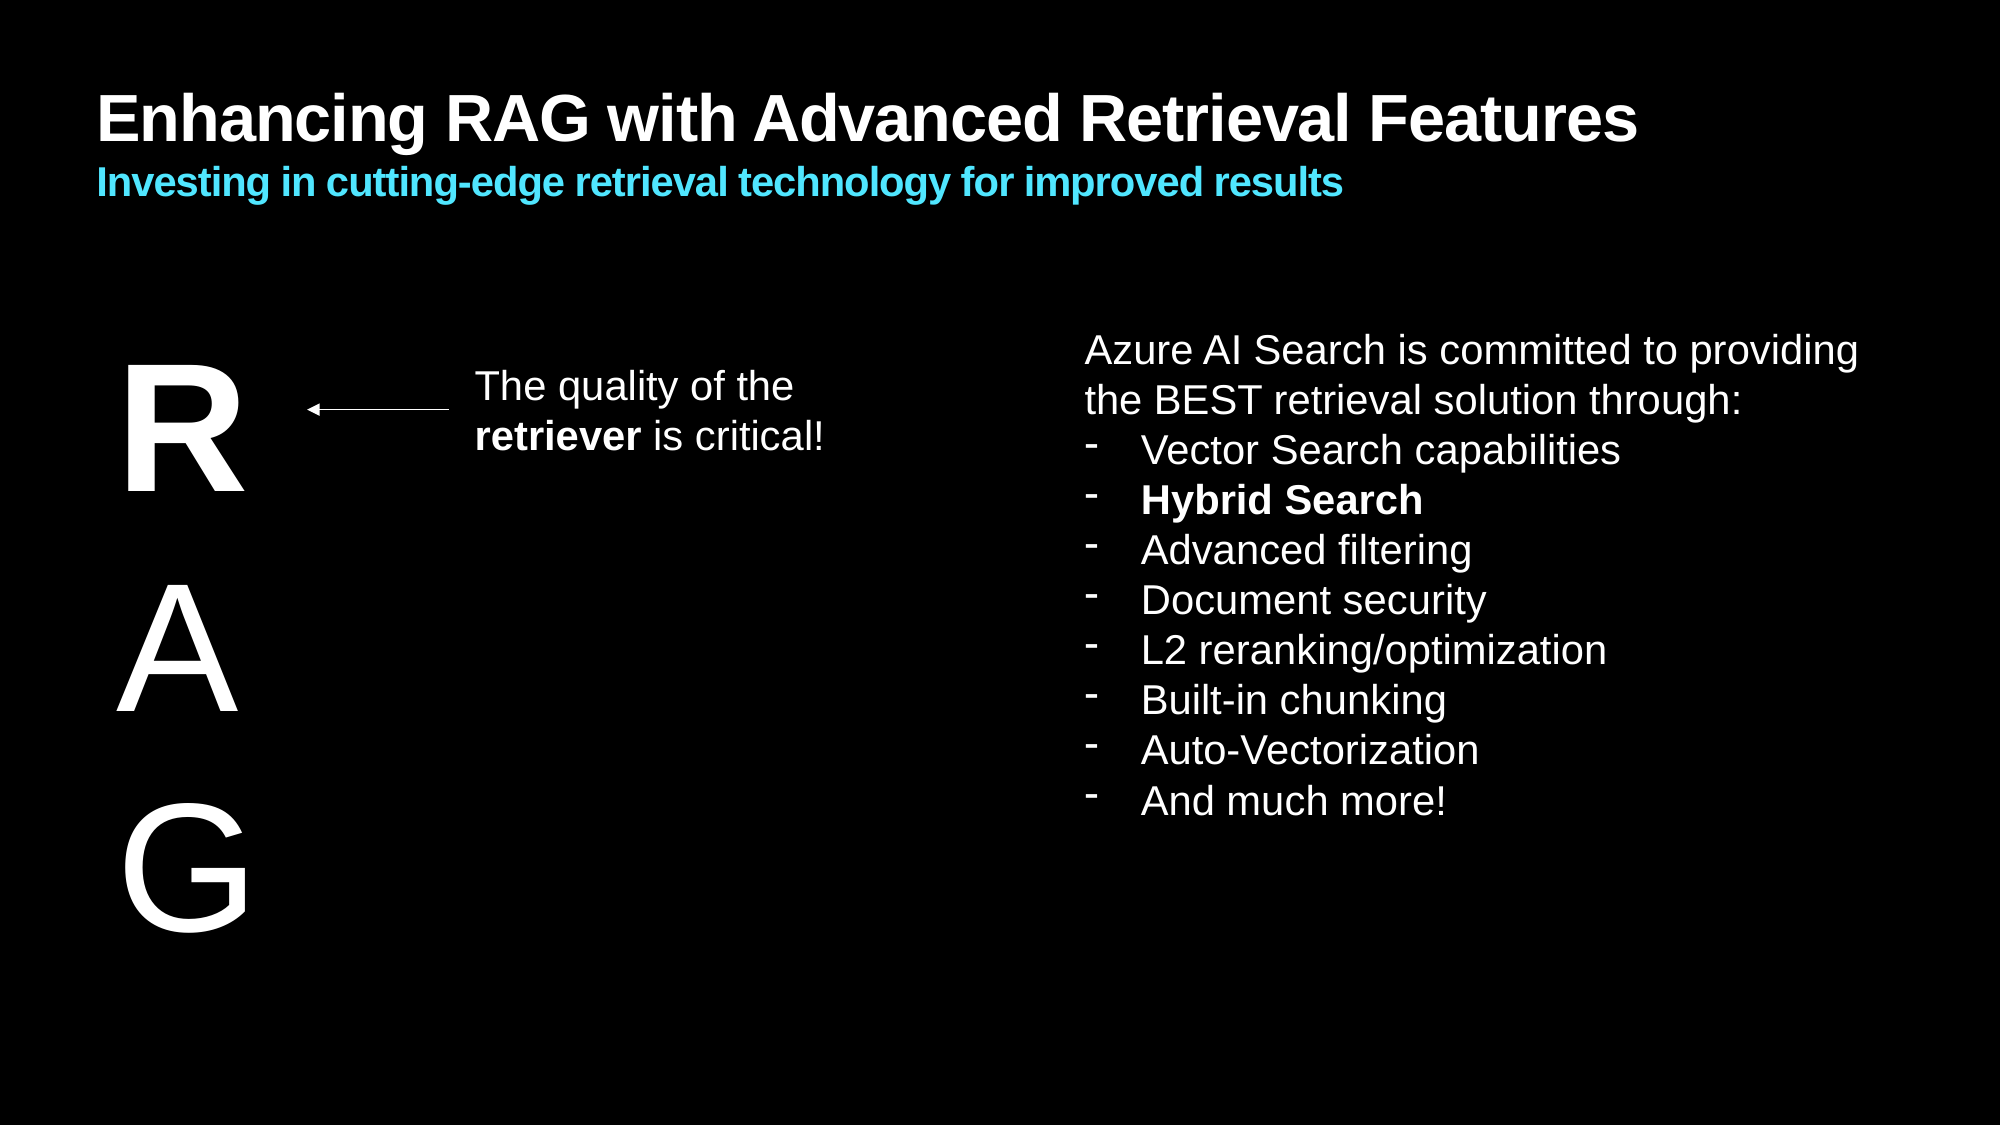

# Enhancing RAG with Advanced Retrieval Features Investing in cutting-edge retrieval technology for improved results
RAG
Azure AI Search is committed to providing the BEST retrieval solution through:
Vector Search capabilities
Hybrid Search
Advanced filtering
Document security
L2 reranking/optimization
Built-in chunking
Auto-Vectorization
And much more!
The quality of the retriever is critical!